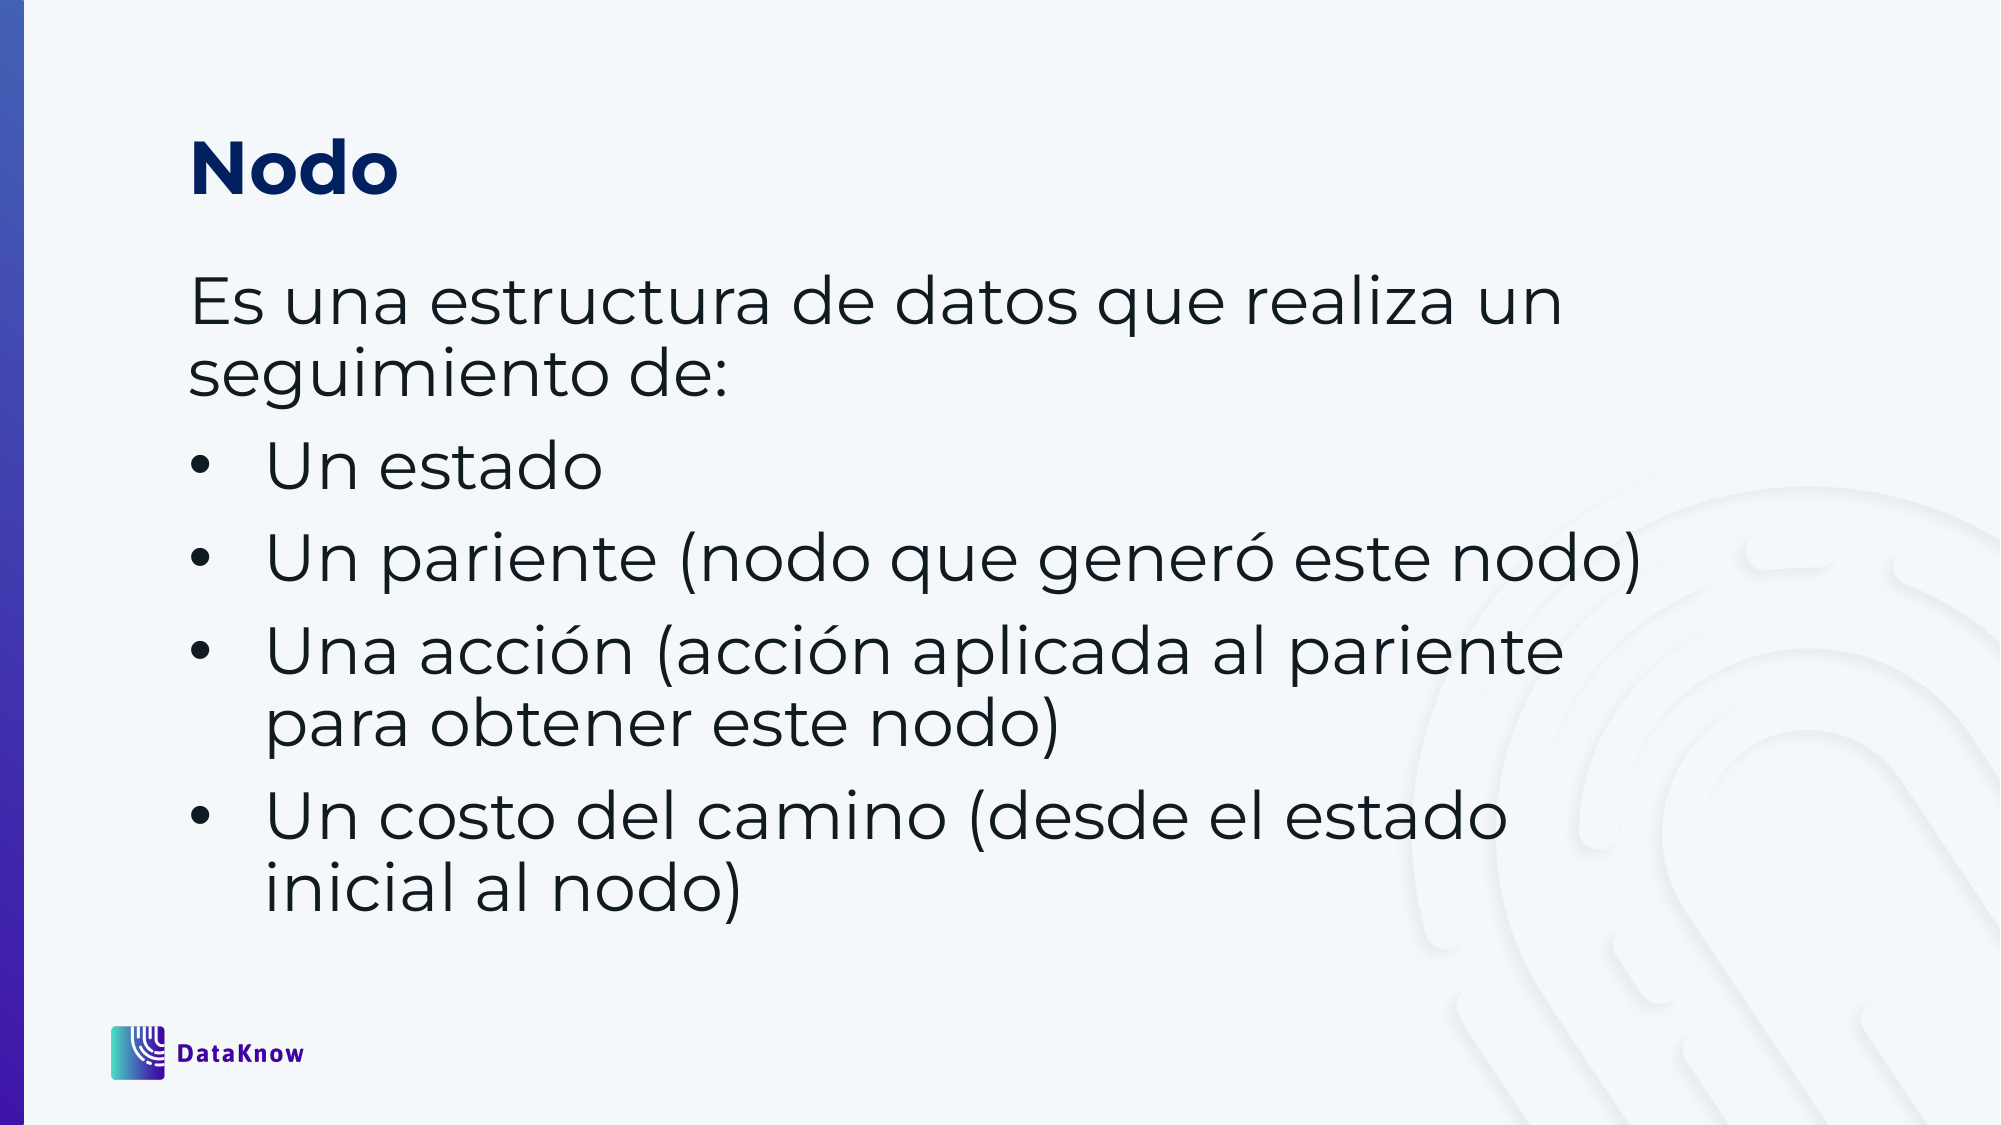

Nodo
Es una estructura de datos que realiza un seguimiento de:
Un estado
Un pariente (nodo que generó este nodo)
Una acción (acción aplicada al pariente para obtener este nodo)
Un costo del camino (desde el estado inicial al nodo)